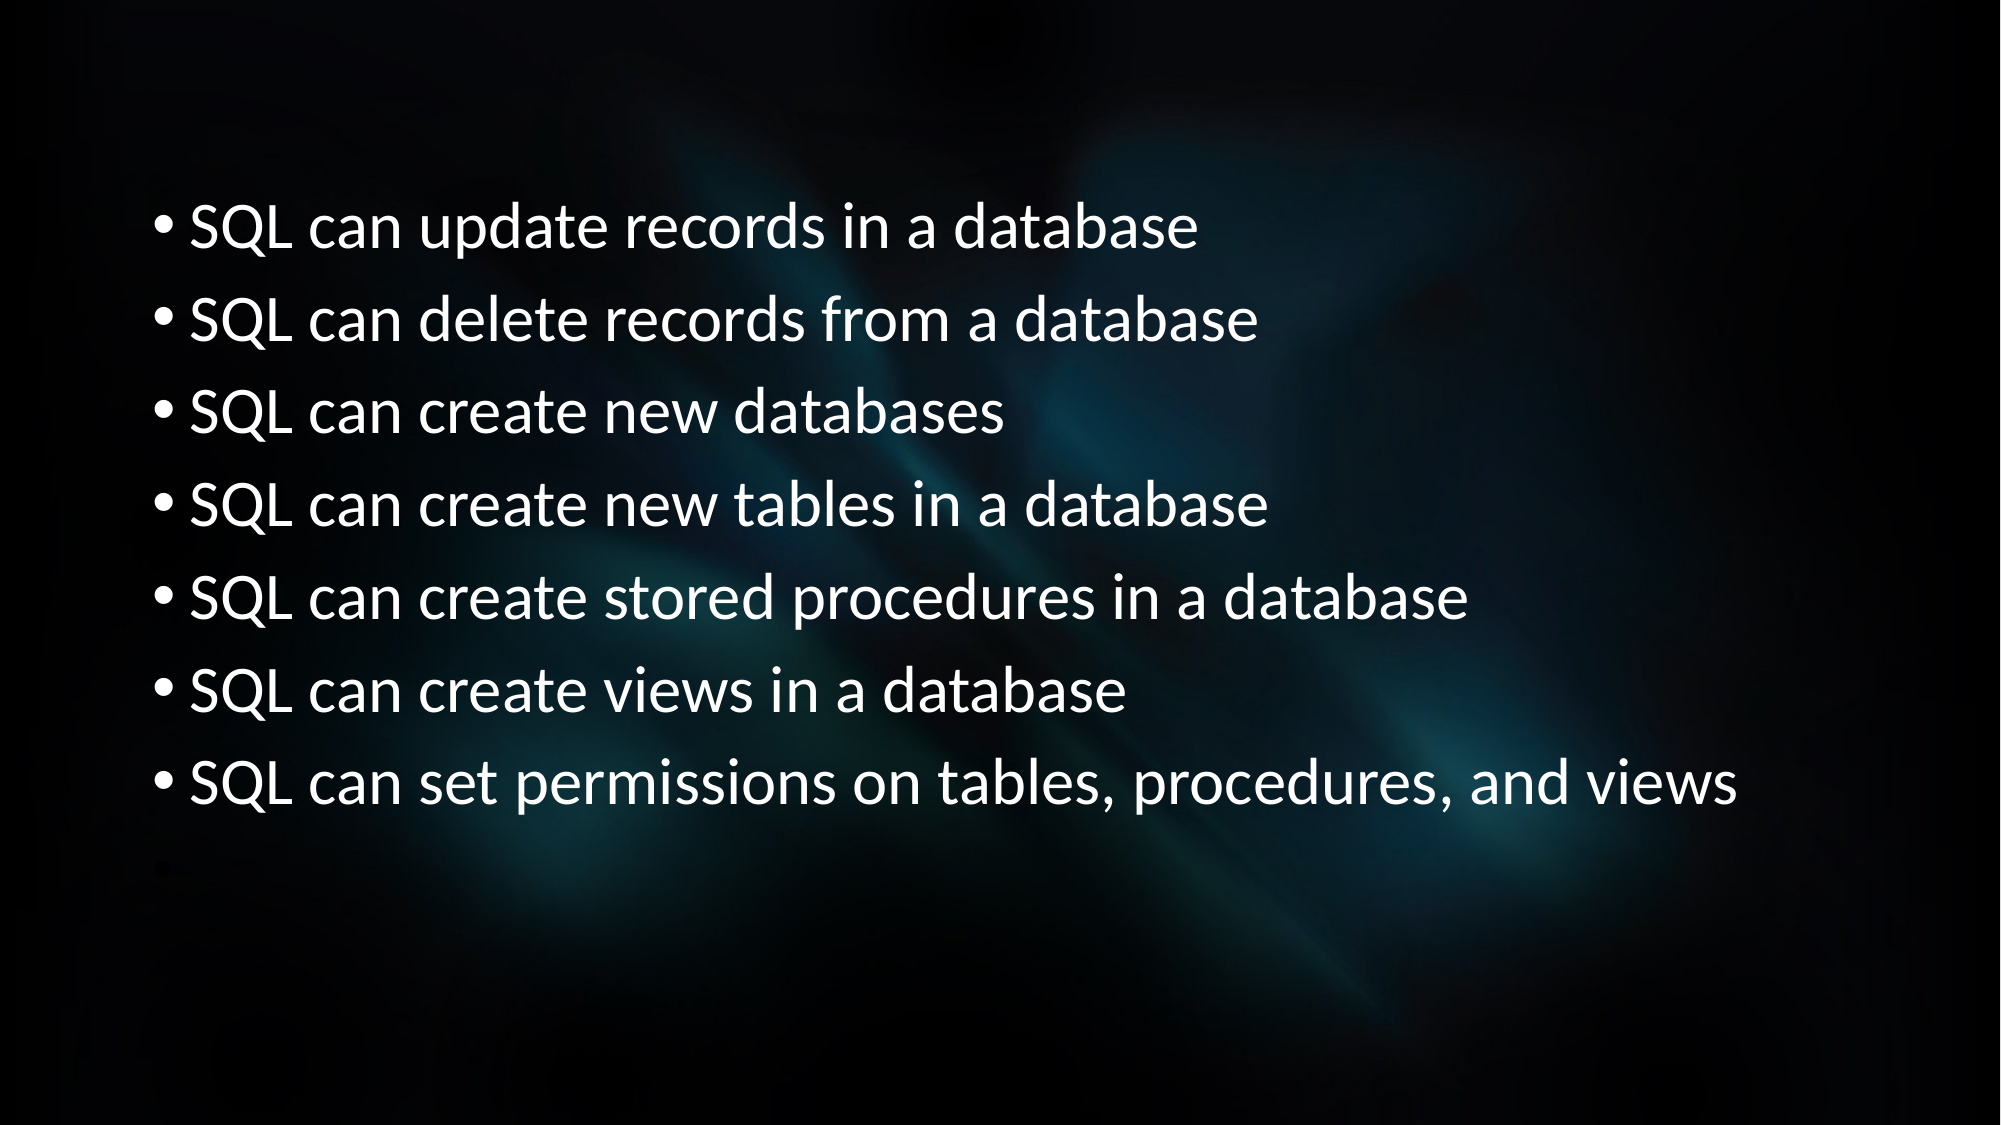

SQL can update records in a database
SQL can delete records from a database
SQL can create new databases
SQL can create new tables in a database
SQL can create stored procedures in a database
SQL can create views in a database
SQL can set permissions on tables, procedures, and views